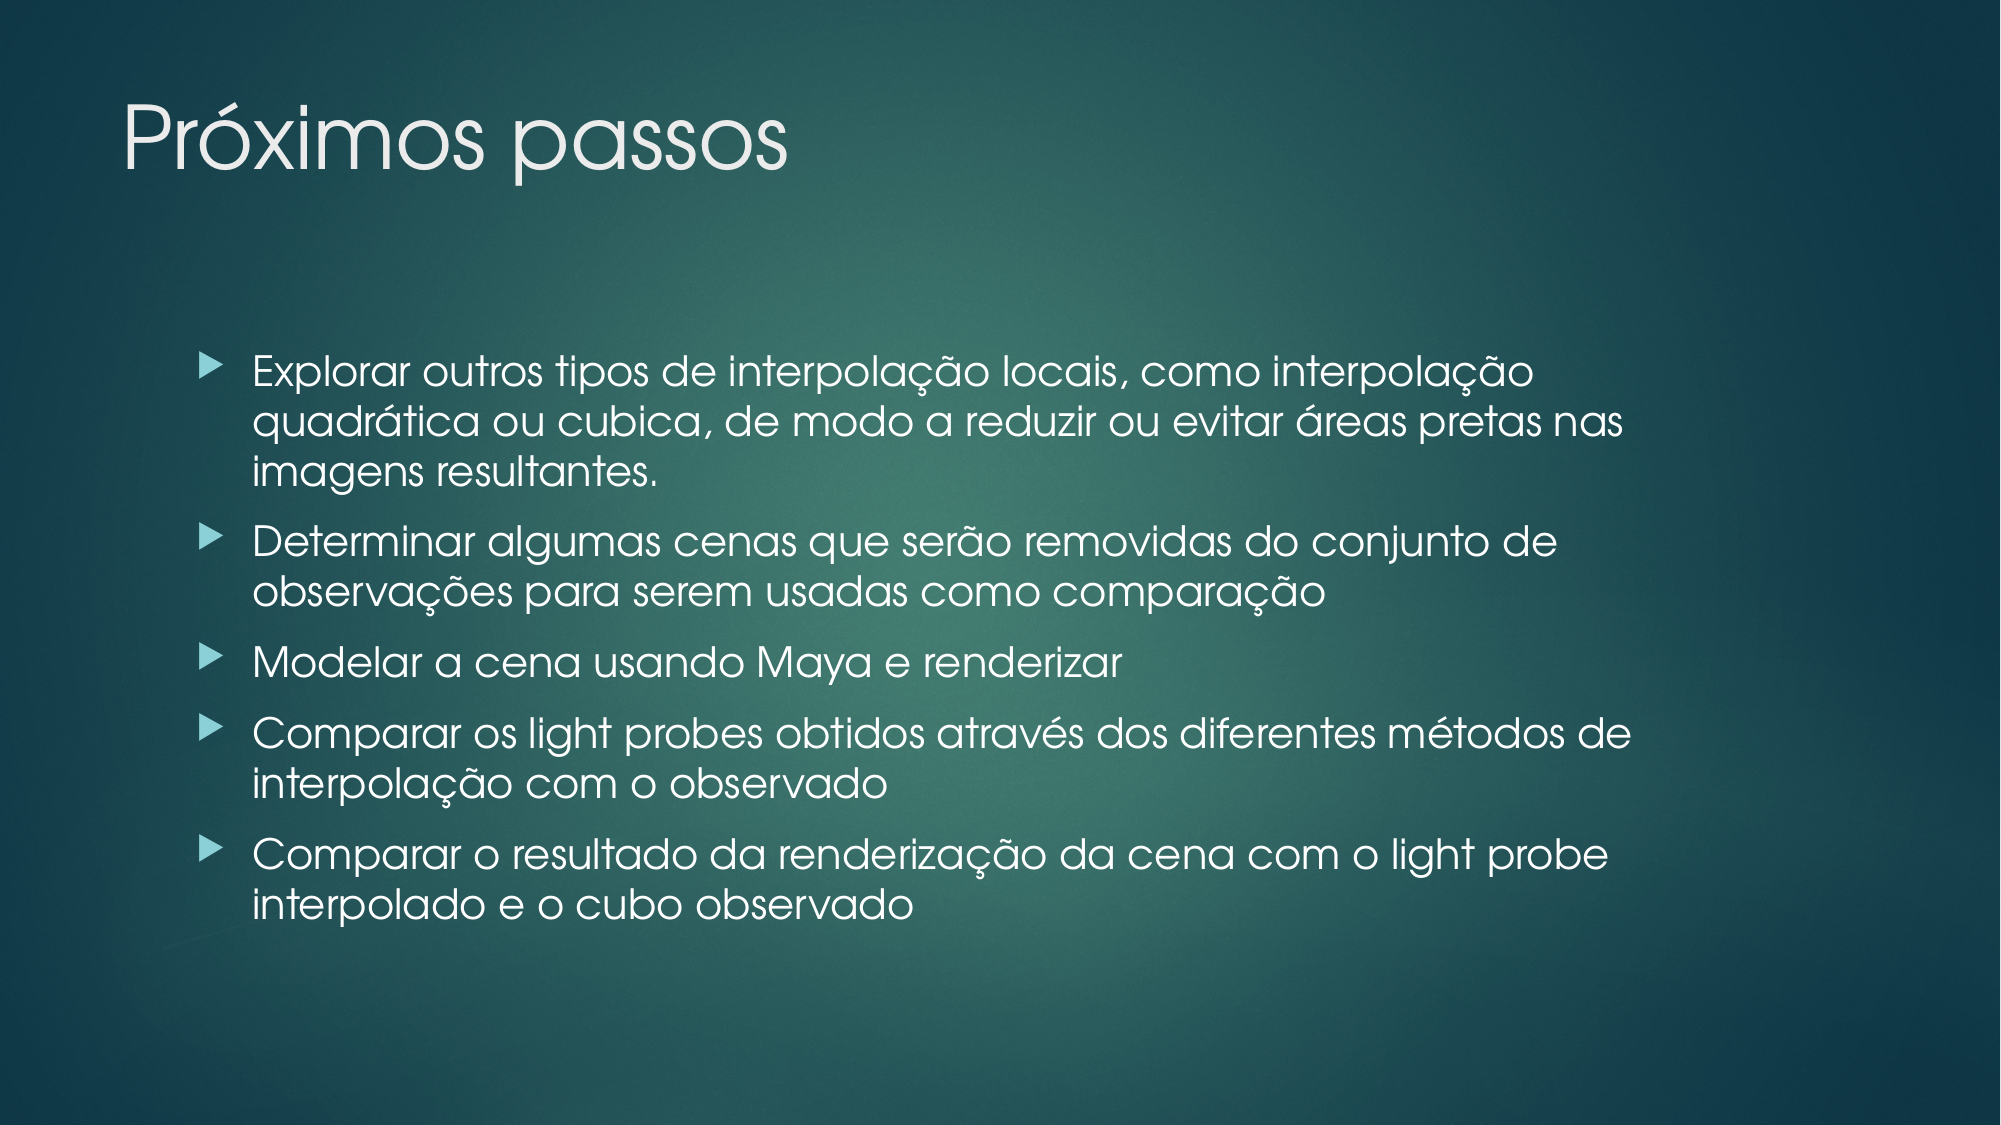

# Próximos passos
Explorar outros tipos de interpolação locais, como interpolação quadrática ou cubica, de modo a reduzir ou evitar áreas pretas nas imagens resultantes.
Determinar algumas cenas que serão removidas do conjunto de observações para serem usadas como comparação
Modelar a cena usando Maya e renderizar
Comparar os light probes obtidos através dos diferentes métodos de interpolação com o observado
Comparar o resultado da renderização da cena com o light probe interpolado e o cubo observado